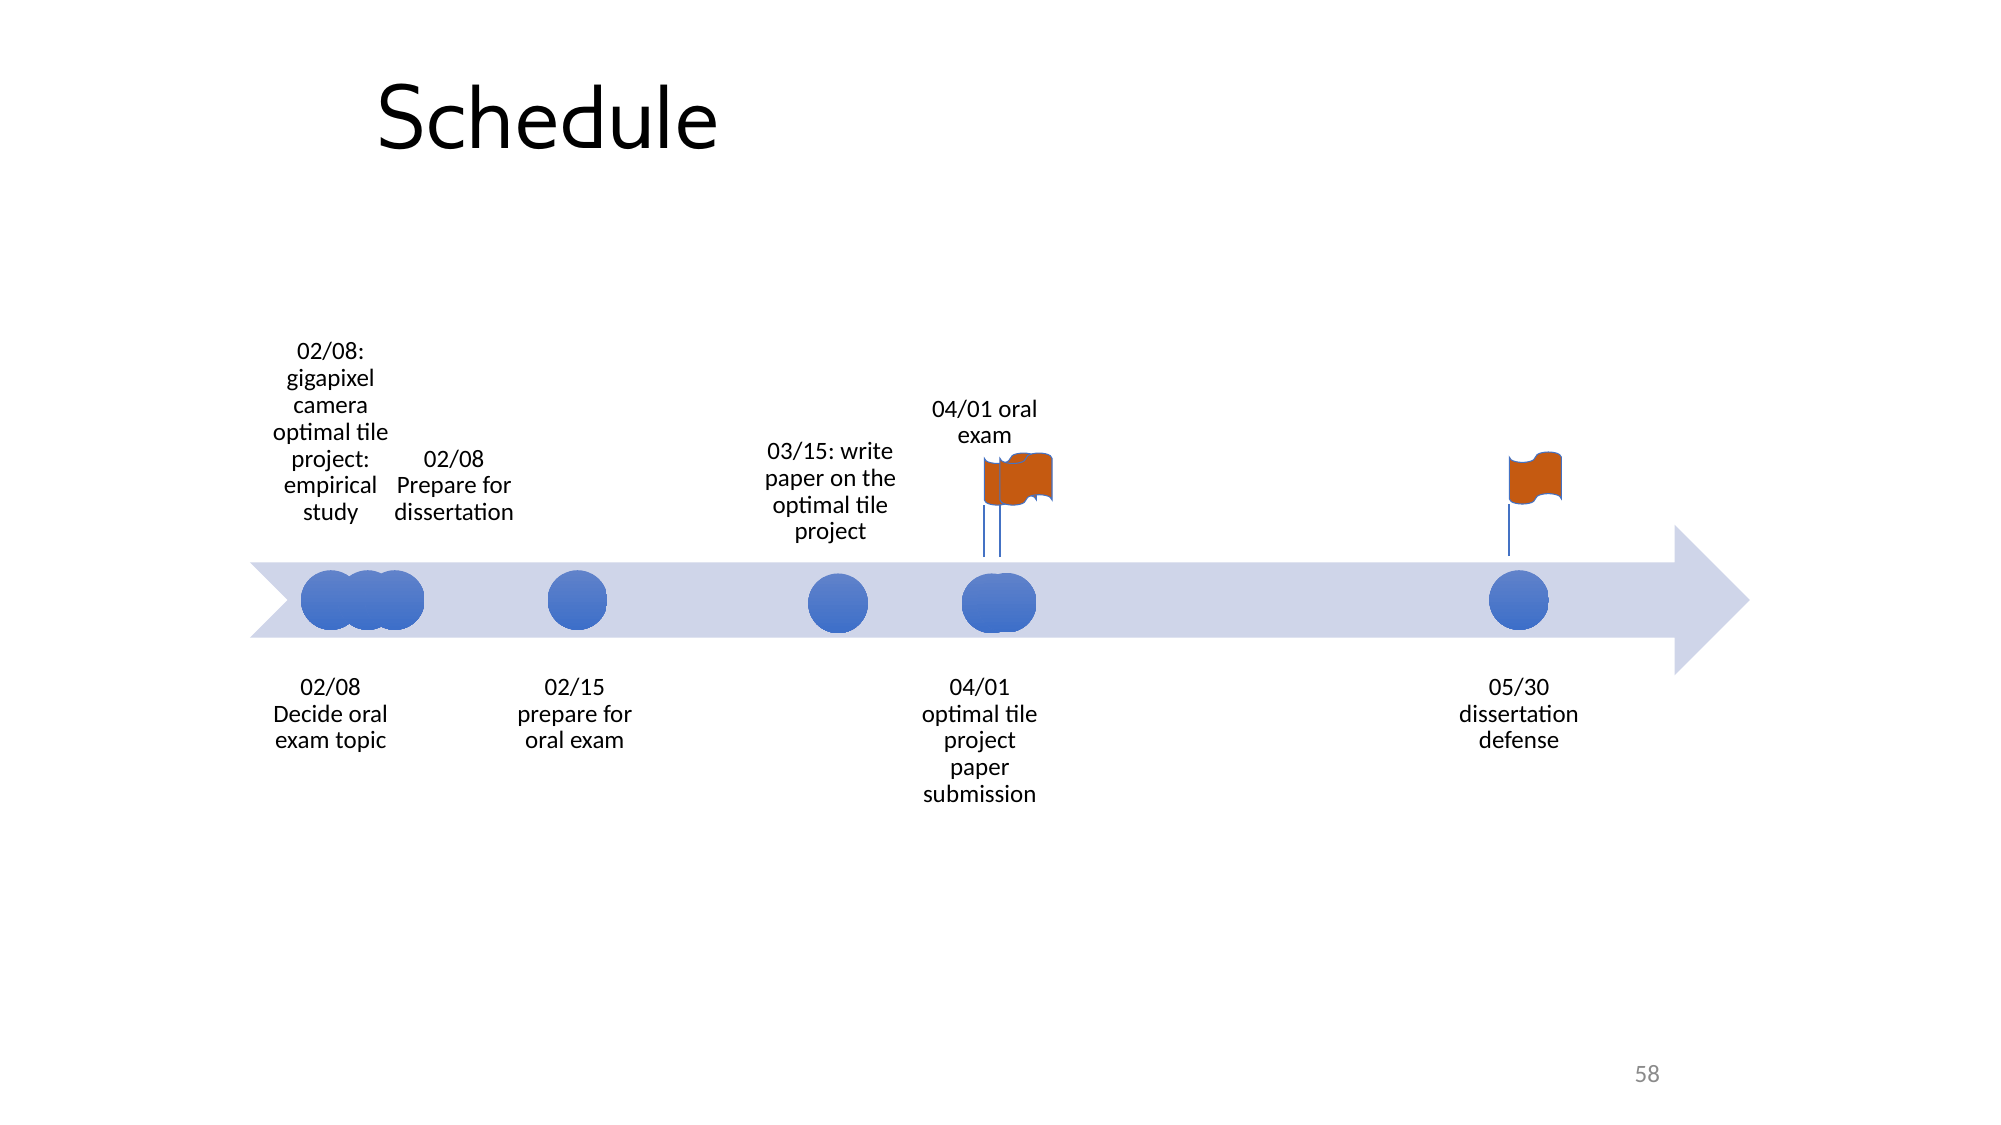

Schedule
02/08: gigapixel camera optimal tile project: empirical study
02/08 Decide oral exam topic
02/08 Prepare for dissertation
02/15 prepare for oral exam
03/15: write paper on the optimal tile project
04/01 optimal tile project paper submission
04/01 oral exam
05/30 dissertation defense

58